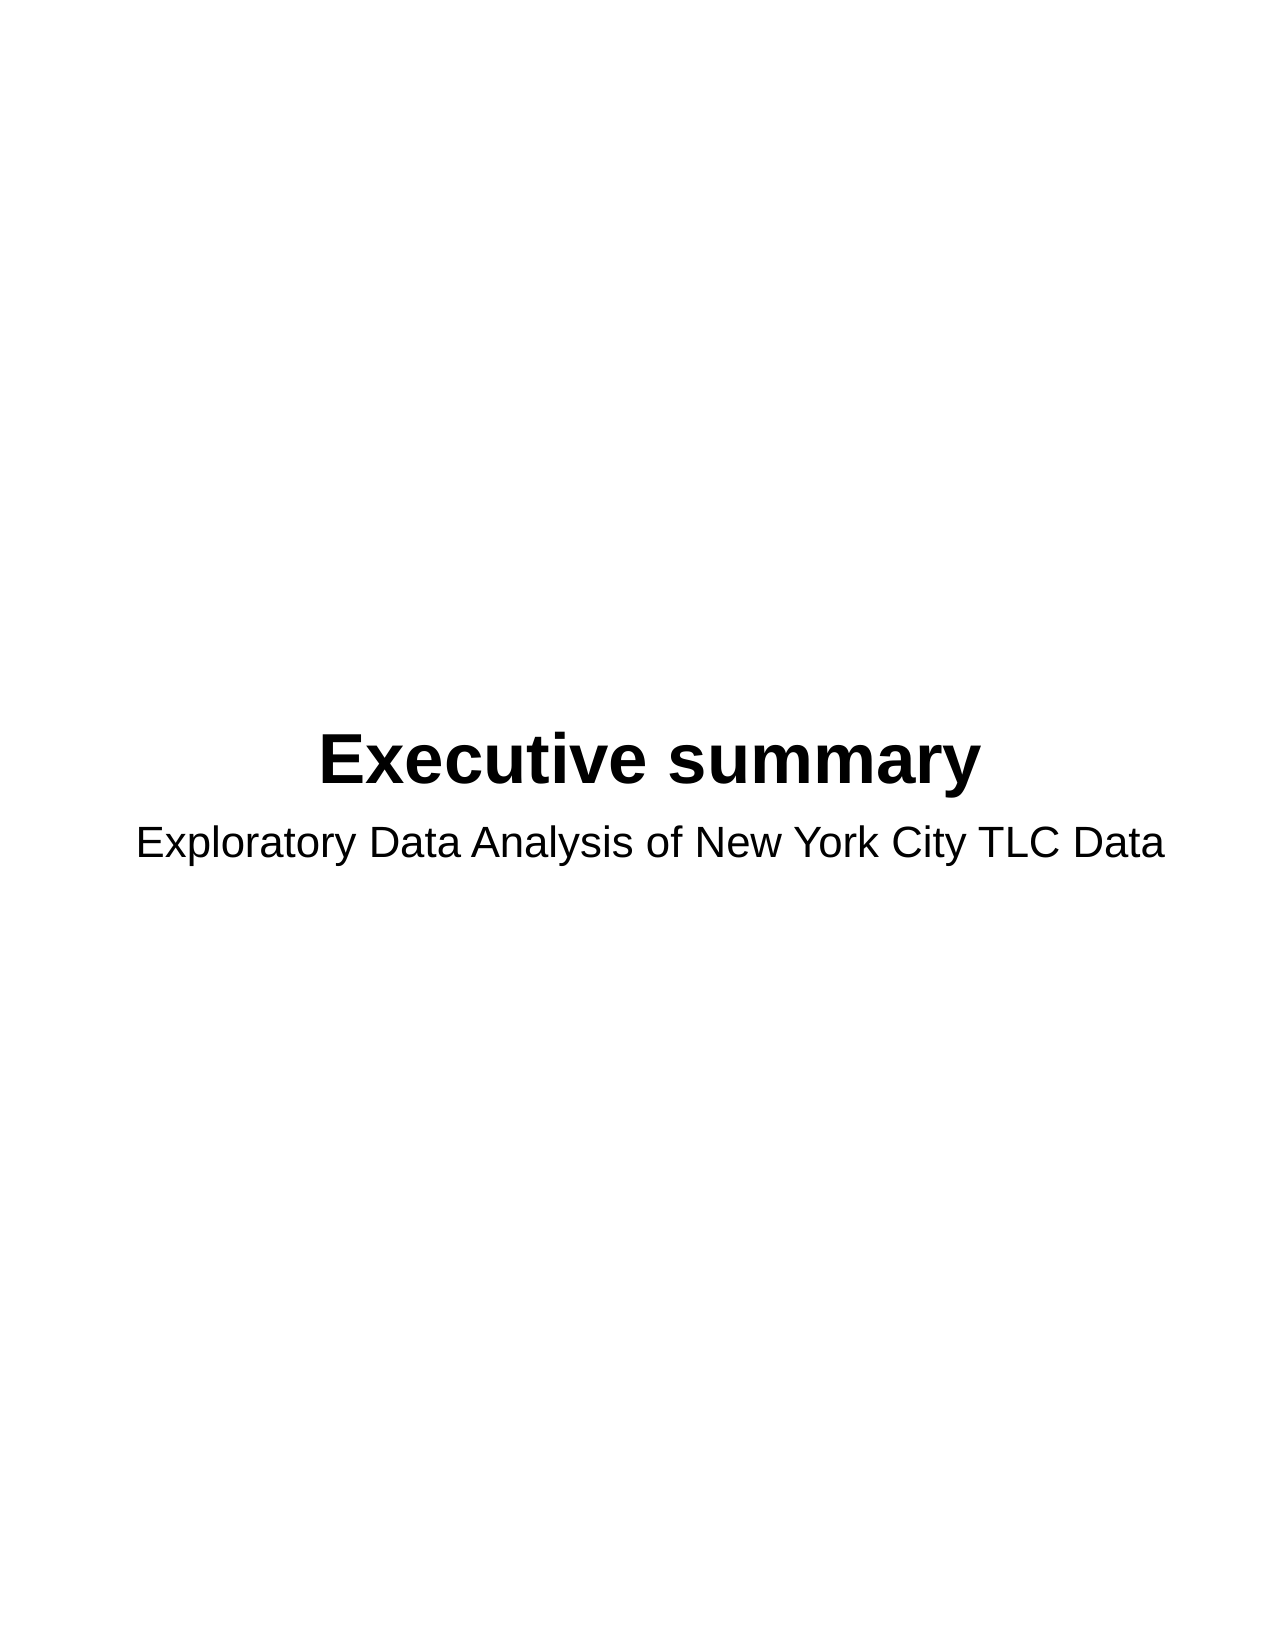

Executive summary
Exploratory Data Analysis of New York City TLC Data